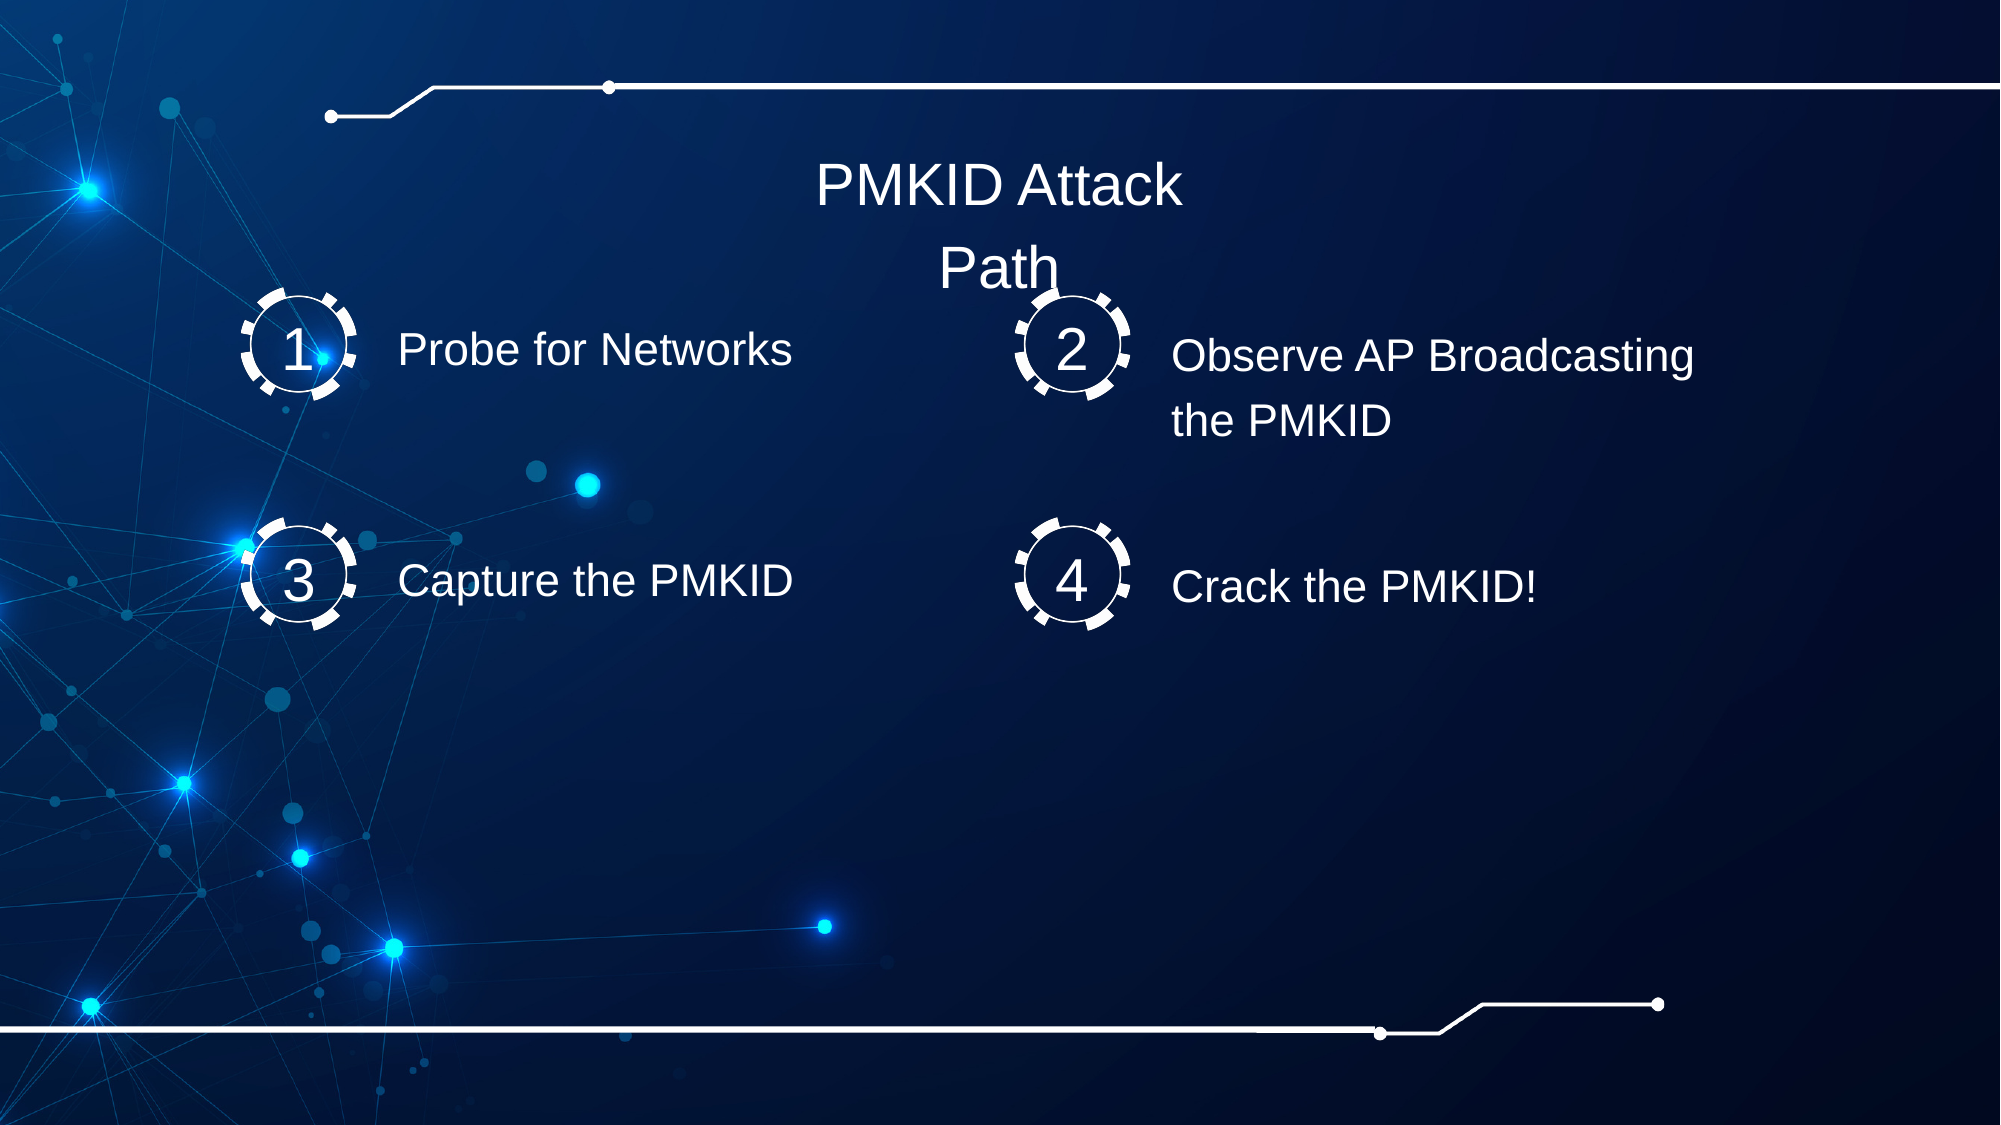

PMKID Attack Path

1
2
Probe for Networks
Observe AP Broadcasting the PMKID

3
4
Capture the PMKID
Crack the PMKID!